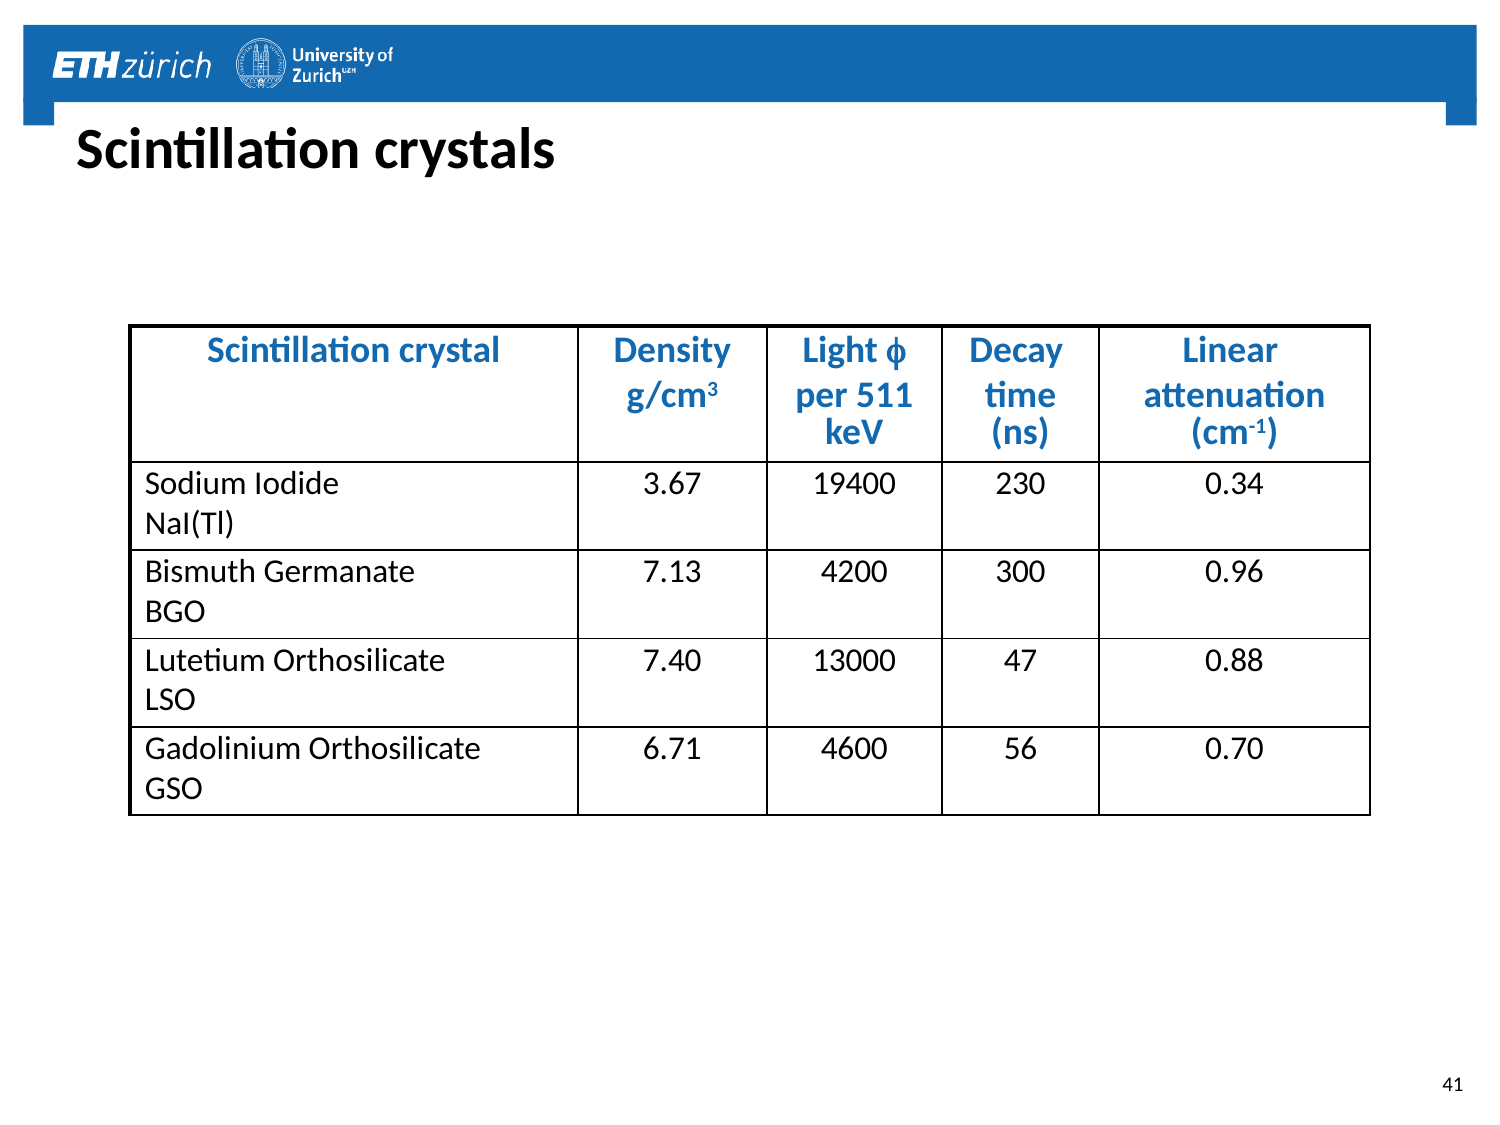

# Scintillation crystals
| Scintillation crystal | Density g/cm3 | Light φ per 511 keV | Decay time (ns) | Linear attenuation (cm-1) |
| --- | --- | --- | --- | --- |
| Sodium Iodide NaI(Tl) | 3.67 | 19400 | 230 | 0.34 |
| Bismuth Germanate BGO | 7.13 | 4200 | 300 | 0.96 |
| Lutetium Orthosilicate LSO | 7.40 | 13000 | 47 | 0.88 |
| Gadolinium Orthosilicate GSO | 6.71 | 4600 | 56 | 0.70 |
41